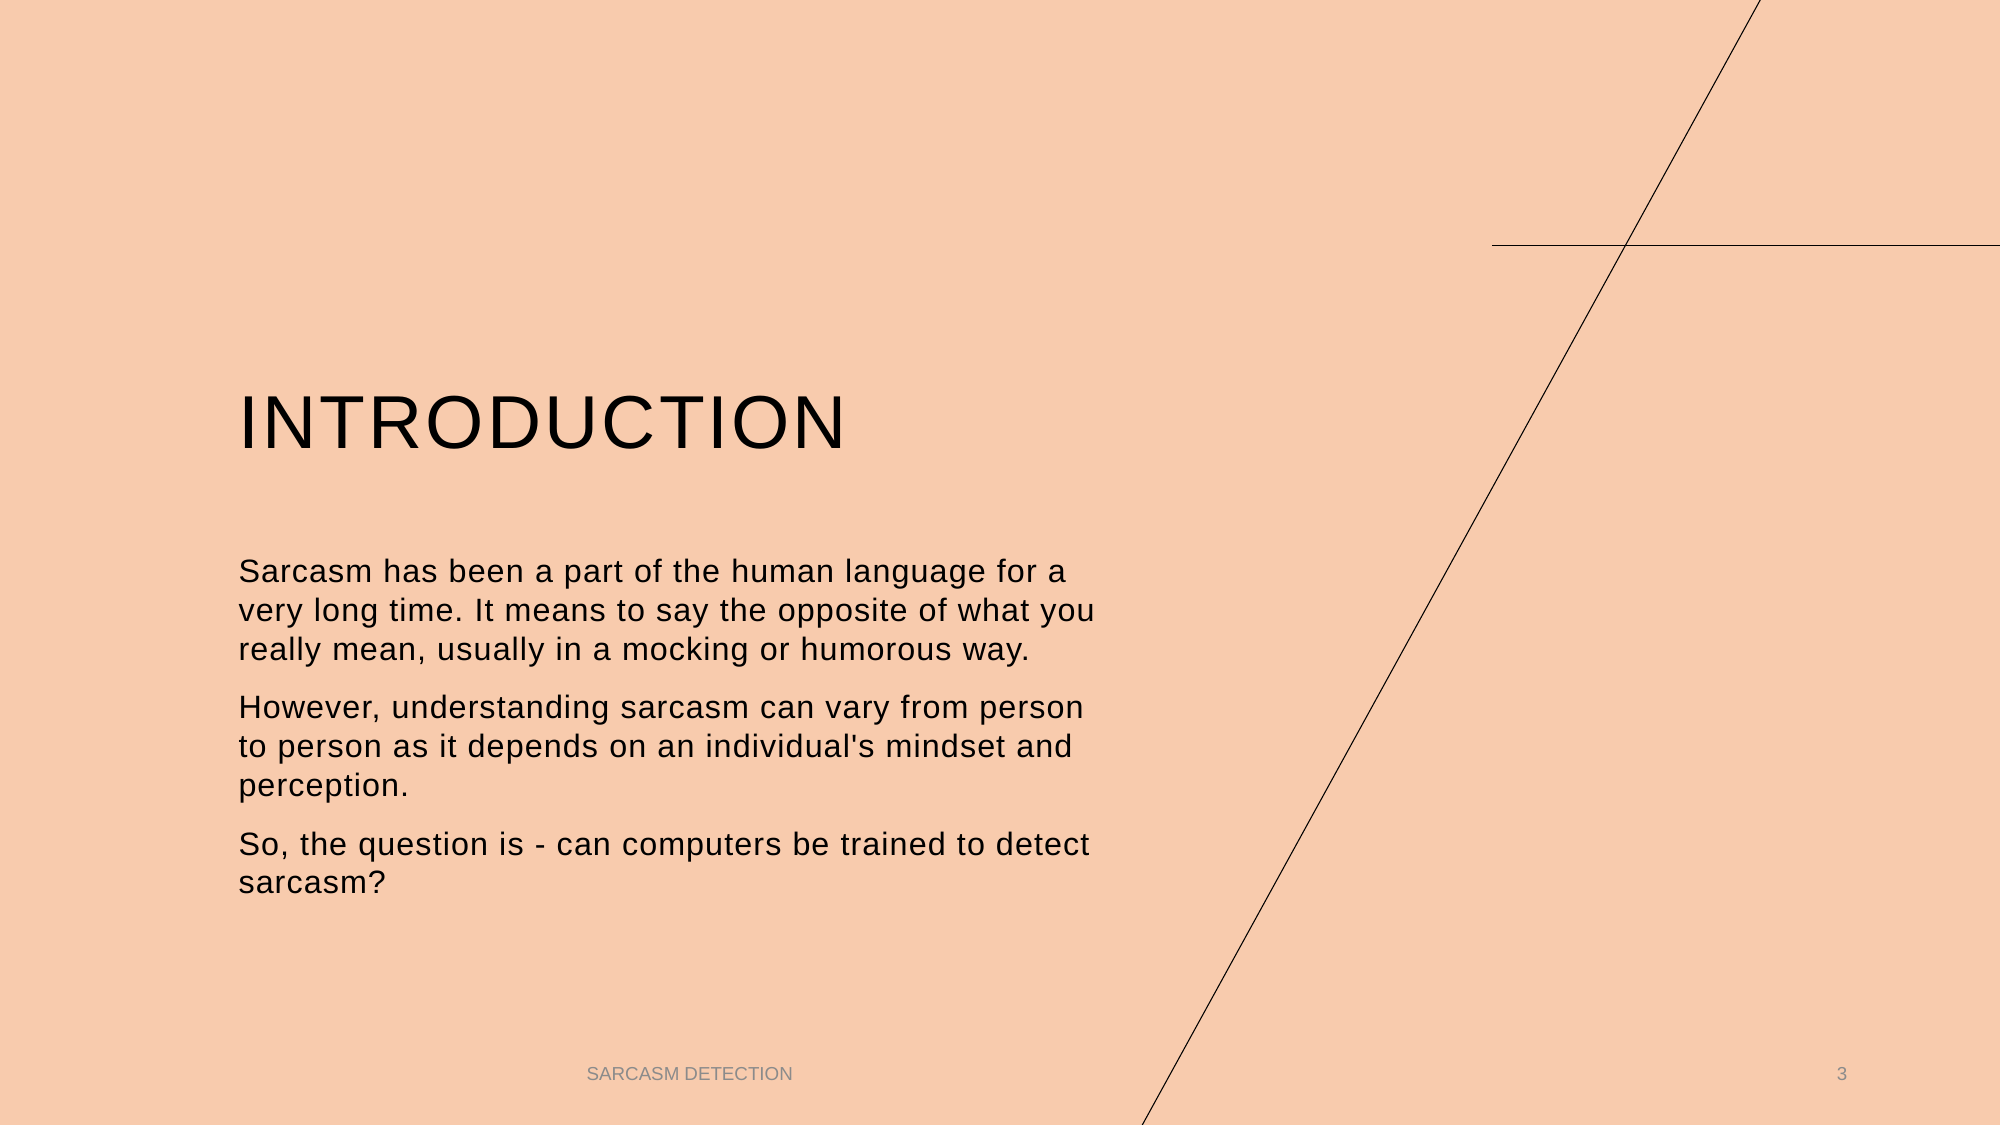

# INTRODUCTION
Sarcasm has been a part of the human language for a very long time. It means to say the opposite of what you really mean, usually in a mocking or humorous way.
However, understanding sarcasm can vary from person to person as it depends on an individual's mindset and perception.
So, the question is - can computers be trained to detect sarcasm?
SARCASM DETECTION
3